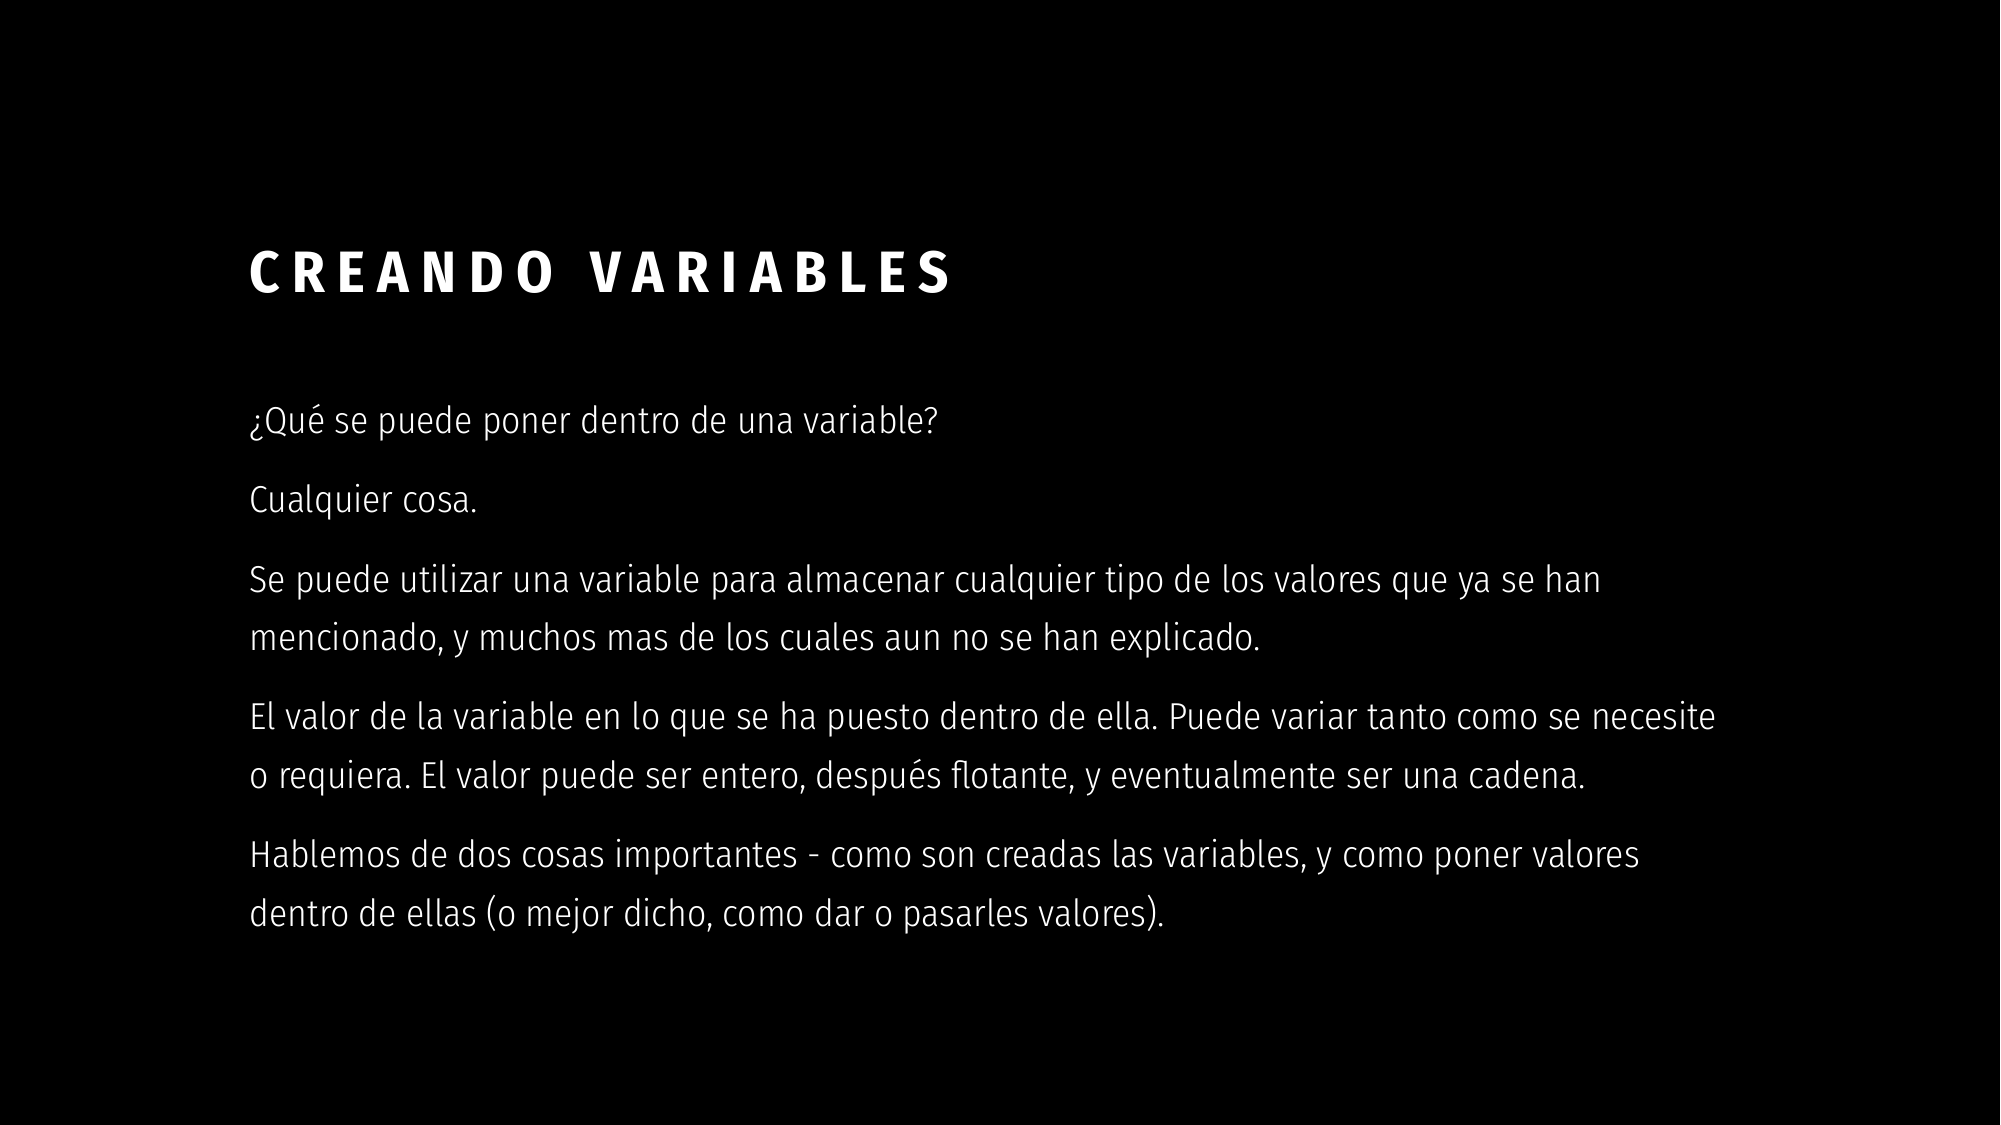

# Creando variables
¿Qué se puede poner dentro de una variable?
Cualquier cosa.
Se puede utilizar una variable para almacenar cualquier tipo de los valores que ya se han mencionado, y muchos mas de los cuales aun no se han explicado.
El valor de la variable en lo que se ha puesto dentro de ella. Puede variar tanto como se necesite o requiera. El valor puede ser entero, después flotante, y eventualmente ser una cadena.
Hablemos de dos cosas importantes - como son creadas las variables, y como poner valores dentro de ellas (o mejor dicho, como dar o pasarles valores).